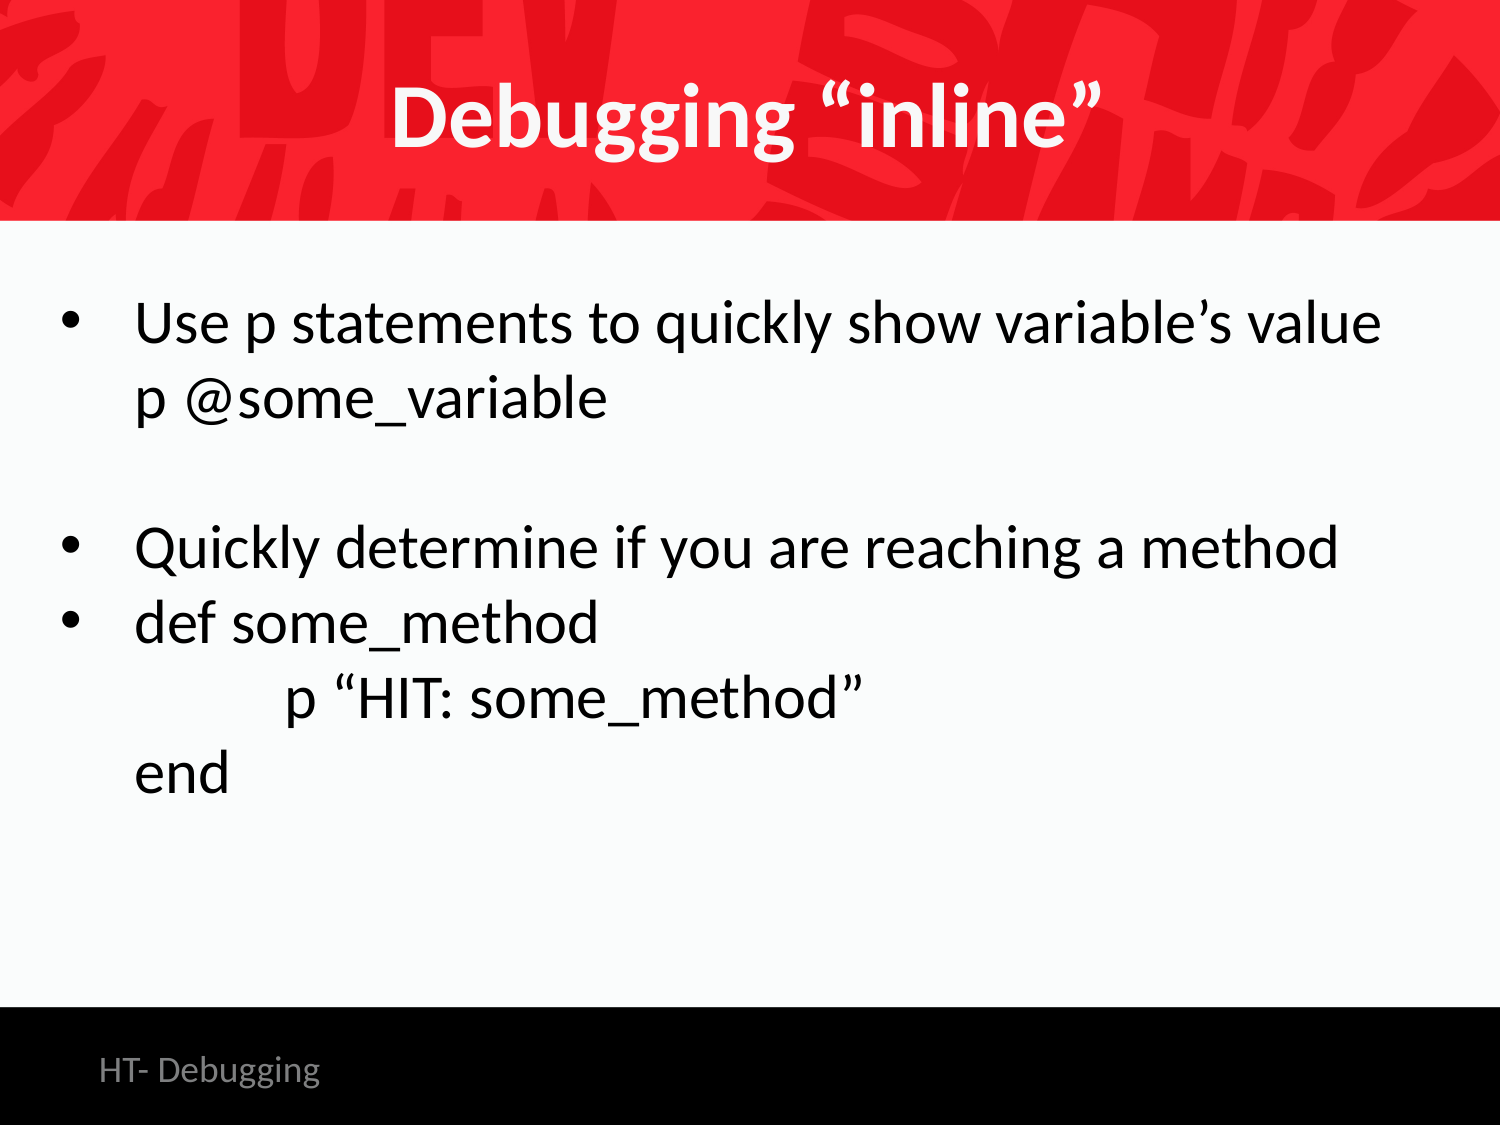

# Debugging “inline”
Use p statements to quickly show variable’s value
p @some_variable
Quickly determine if you are reaching a method
def some_method
	p “HIT: some_method”
end
HT- Debugging